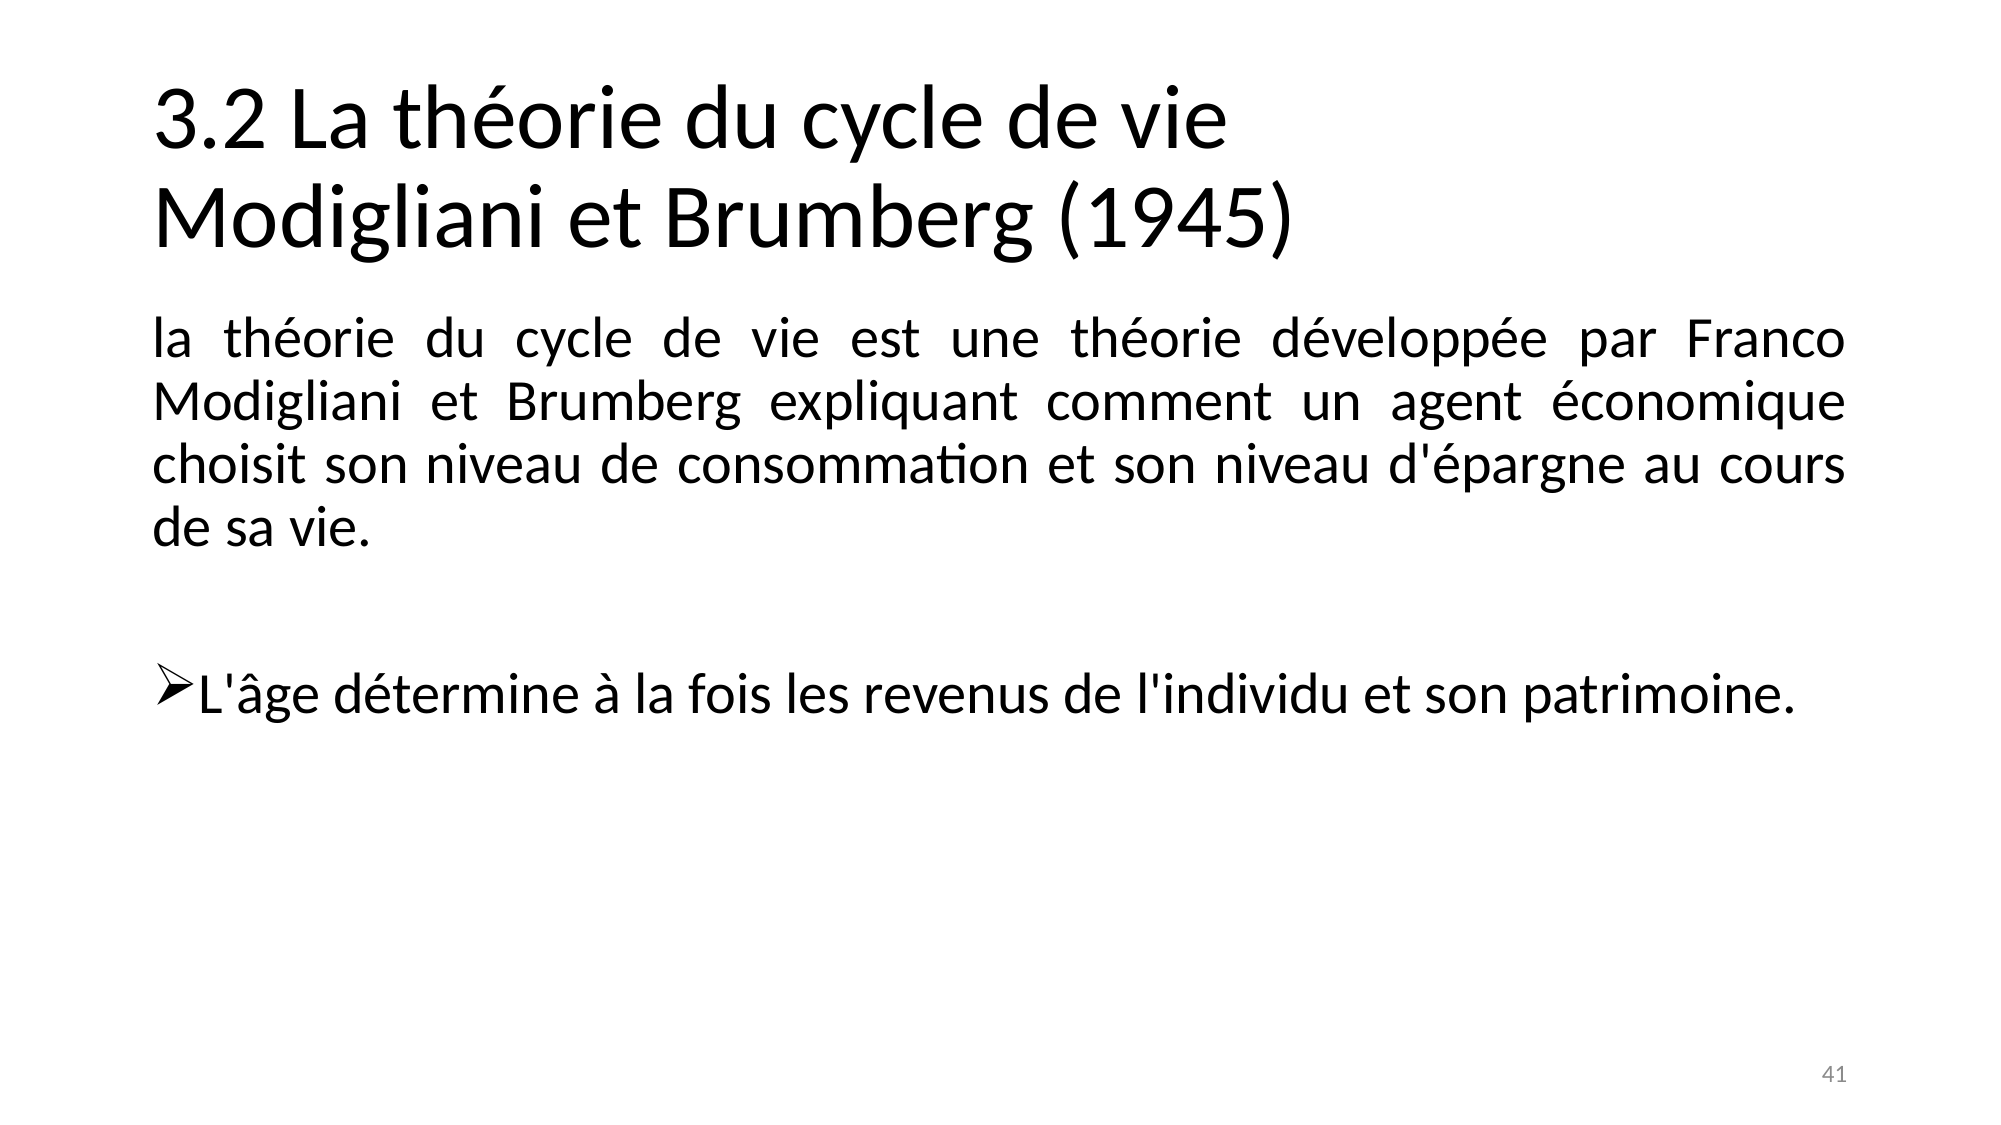

# 3.2 La théorie du cycle de vie Modigliani et Brumberg (1945)
la théorie du cycle de vie est une théorie développée par Franco Modigliani et Brumberg expliquant comment un agent économique choisit son niveau de consommation et son niveau d'épargne au cours de sa vie.

L'âge détermine à la fois les revenus de l'individu et son patrimoine.
41